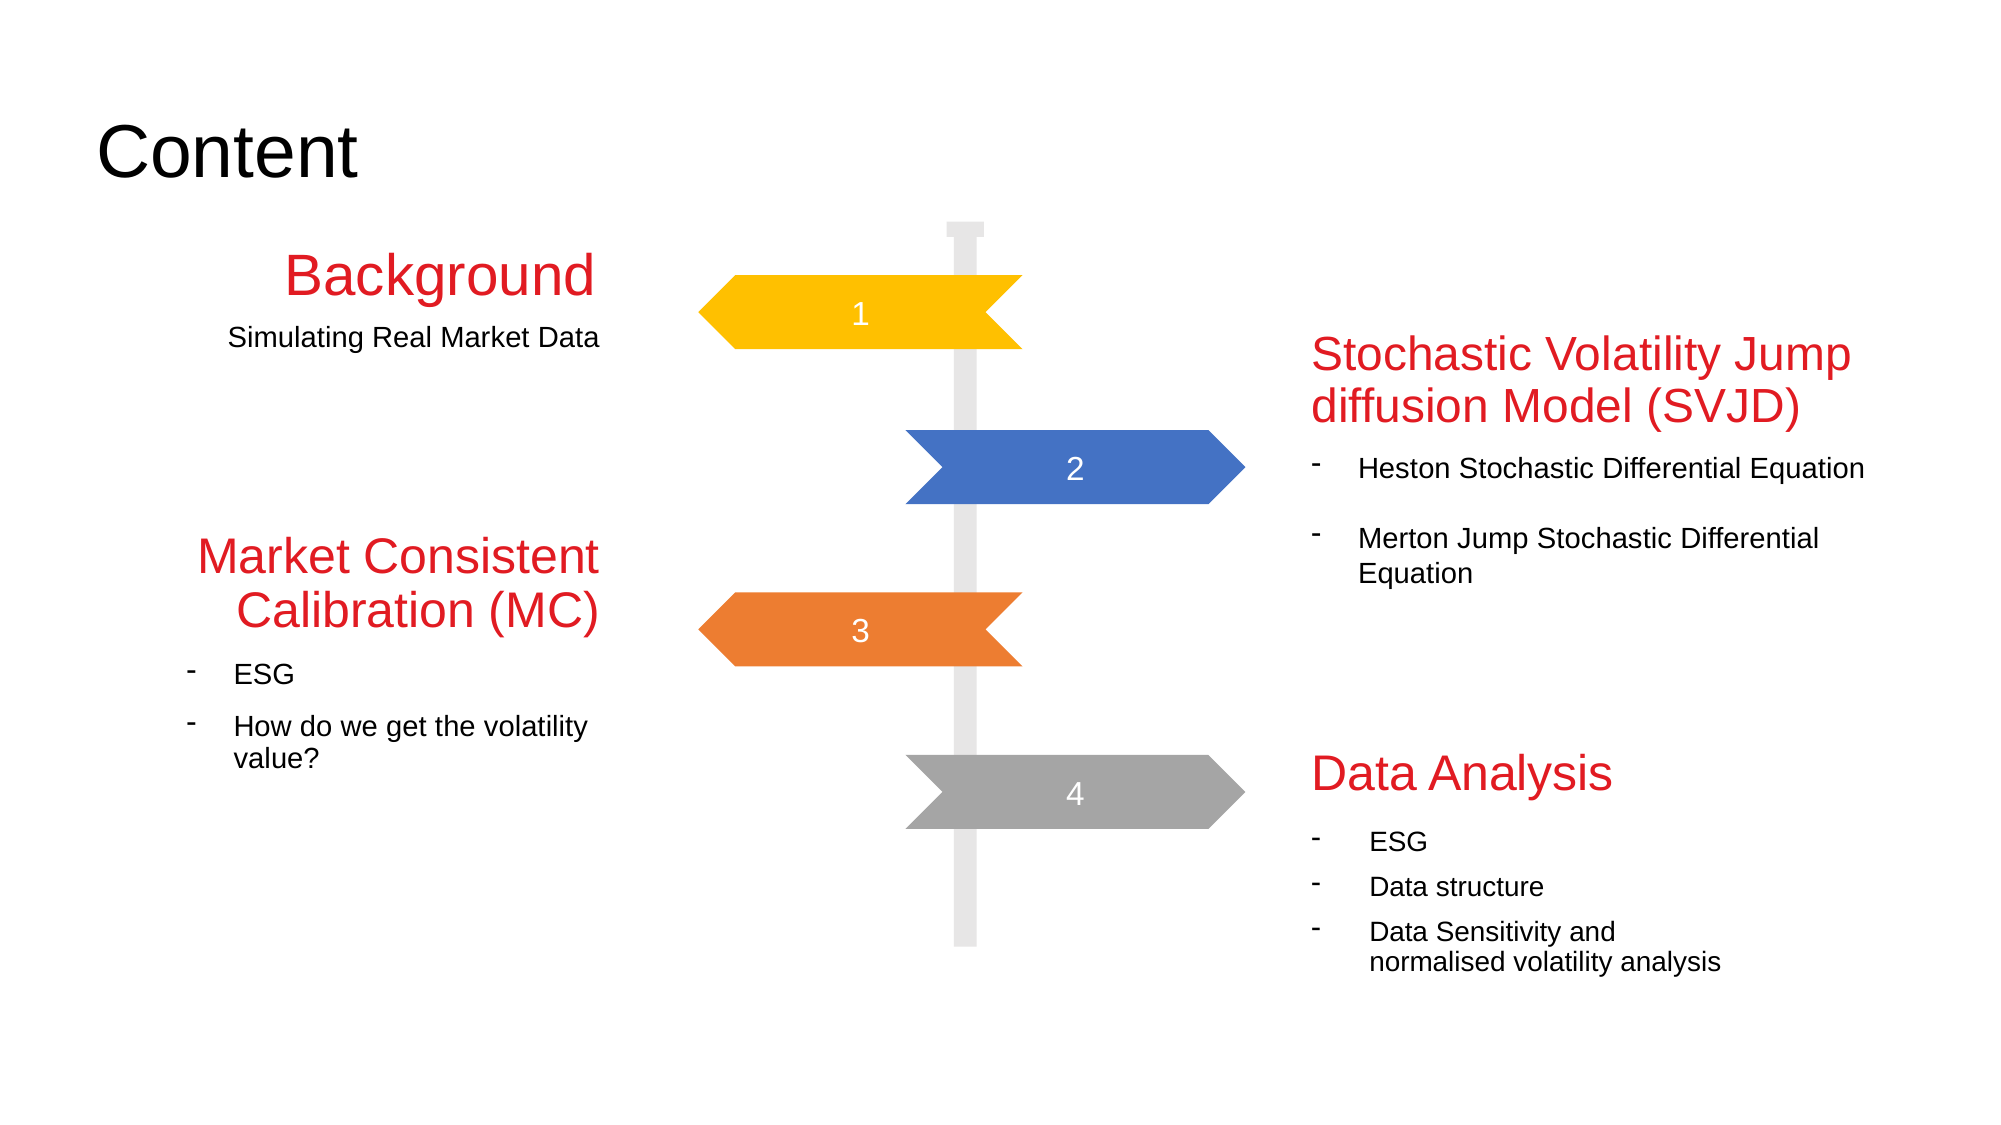

# Content

Background
1
Simulating Real Market Data
Stochastic Volatility Jump diffusion Model (SVJD)
2
Heston Stochastic Differential Equation

Merton Jump Stochastic Differential Equation
Market Consistent Calibration (MC)
3
ESG
How do we get the volatility value?
Data Analysis
4
ESG
Data structure
Data Sensitivity and normalised volatility analysis